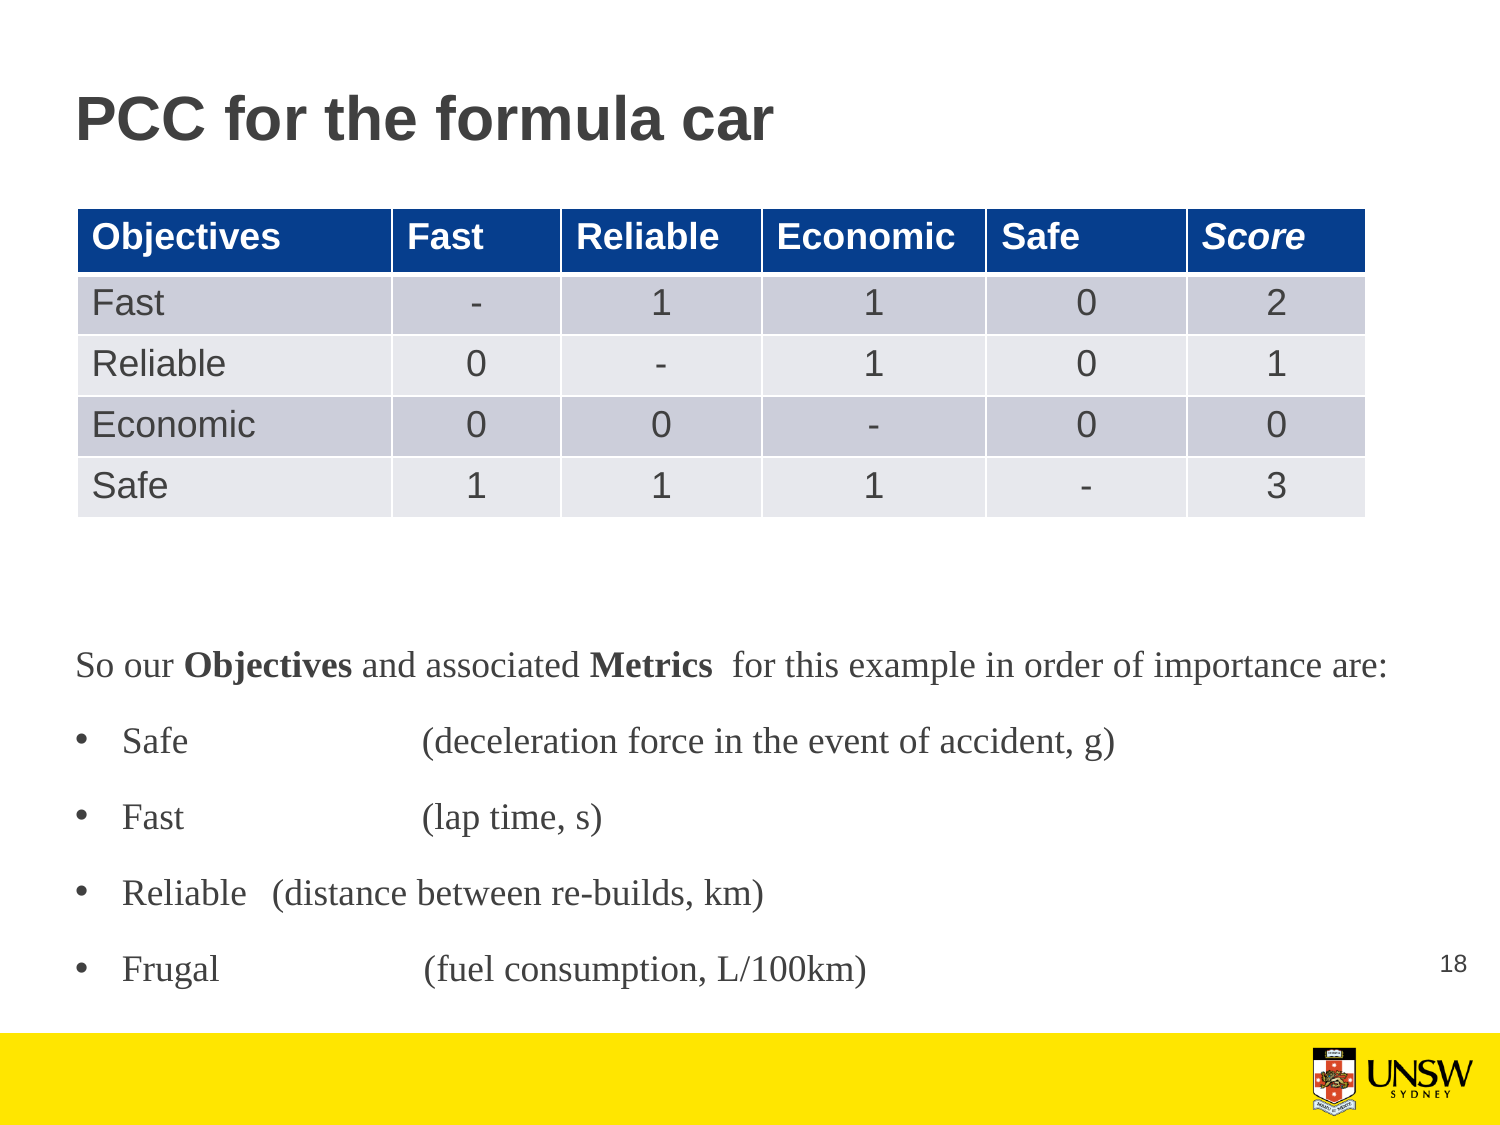

# PCC for the formula car
| Objectives | Fast | Reliable | Economic | Safe | Score |
| --- | --- | --- | --- | --- | --- |
| Fast | - | 1 | 1 | 0 | 2 |
| Reliable | 0 | - | 1 | 0 | 1 |
| Economic | 0 | 0 | - | 0 | 0 |
| Safe | 1 | 1 | 1 | - | 3 |

So our Objectives and associated Metrics  for this example in order of importance are:
Safe		(deceleration force in the event of accident, g)
Fast		(lap time, s)
Reliable	(distance between re-builds, km)
Frugal	                (fuel consumption, L/100km)